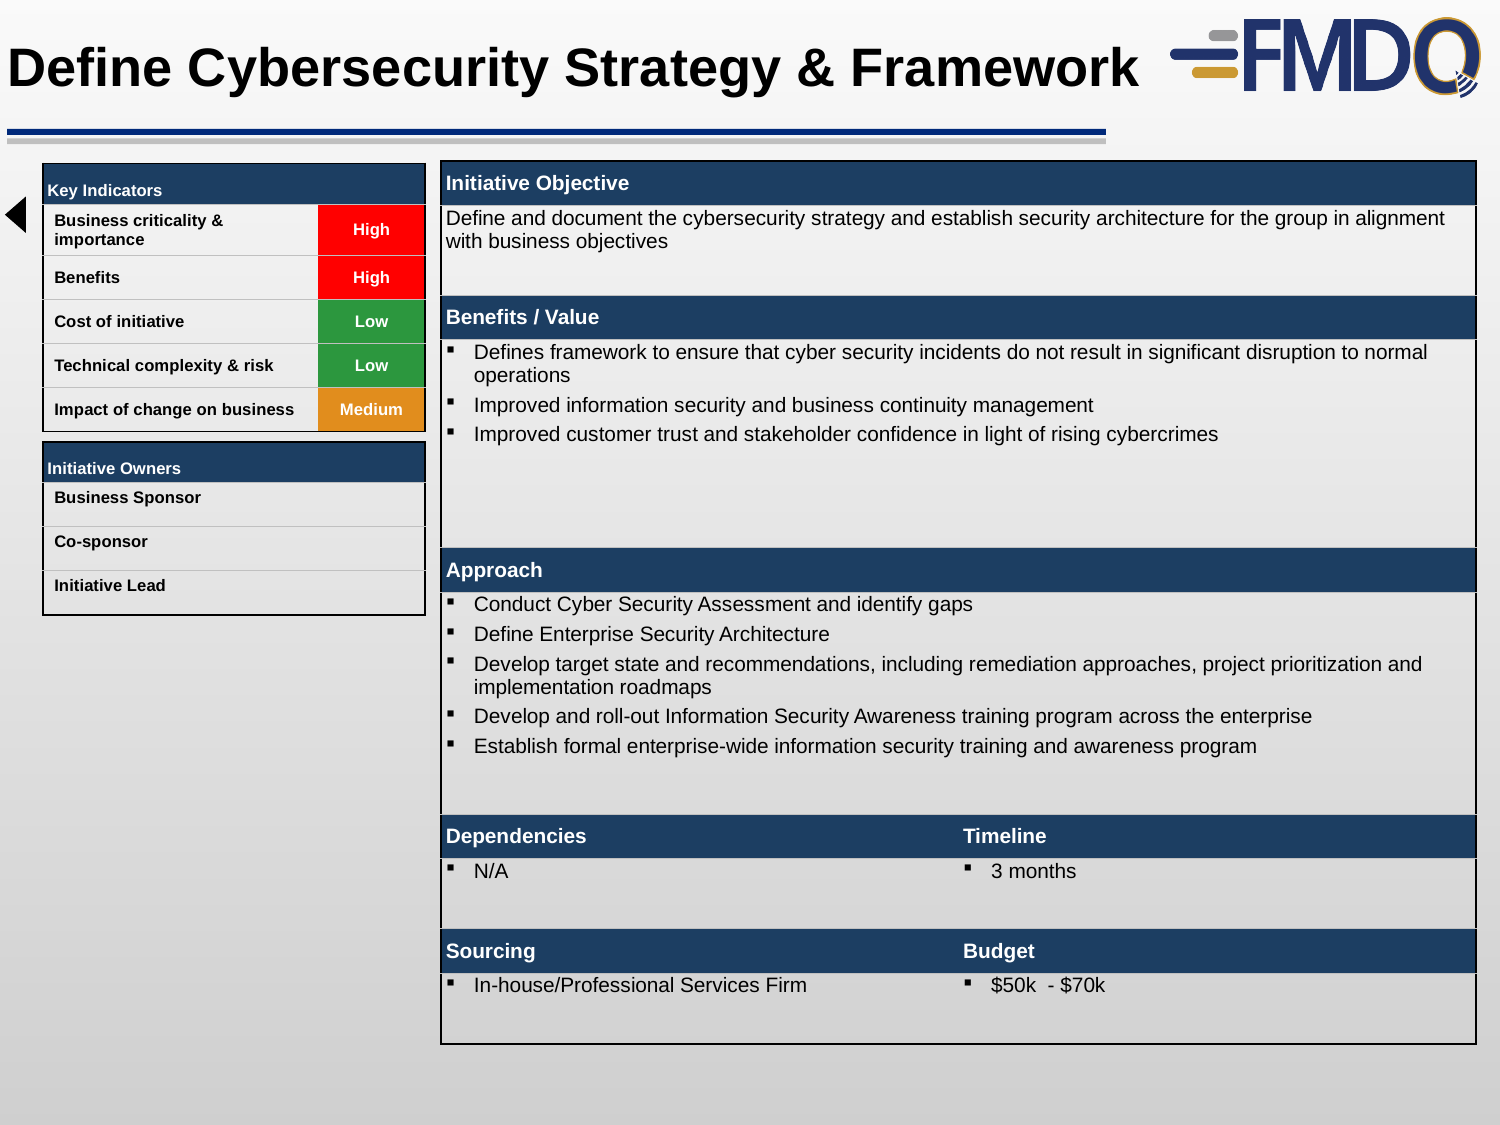

Define Cybersecurity Strategy & Framework
| Initiative Objective |  |
| --- | --- |
| Define and document the cybersecurity strategy and establish security architecture for the group in alignment with business objectives |  |
| Benefits / Value |  |
| Defines framework to ensure that cyber security incidents do not result in significant disruption to normal operations Improved information security and business continuity management Improved customer trust and stakeholder confidence in light of rising cybercrimes |  |
| Approach |  |
| Conduct Cyber Security Assessment and identify gaps Define Enterprise Security Architecture Develop target state and recommendations, including remediation approaches, project prioritization and implementation roadmaps Develop and roll-out Information Security Awareness training program across the enterprise Establish formal enterprise-wide information security training and awareness program |  |
| Dependencies | Timeline |
| N/A | 3 months |
| Sourcing | Budget |
| In-house/Professional Services Firm | $50k - $70k |
| Key Indicators |  |
| --- | --- |
| Business criticality & importance | High |
| Benefits | High |
| Cost of initiative | Low |
| Technical complexity & risk | Low |
| Impact of change on business | Medium |

| Initiative Owners |  |
| --- | --- |
| Business Sponsor |  |
| Co-sponsor |  |
| Initiative Lead |  |